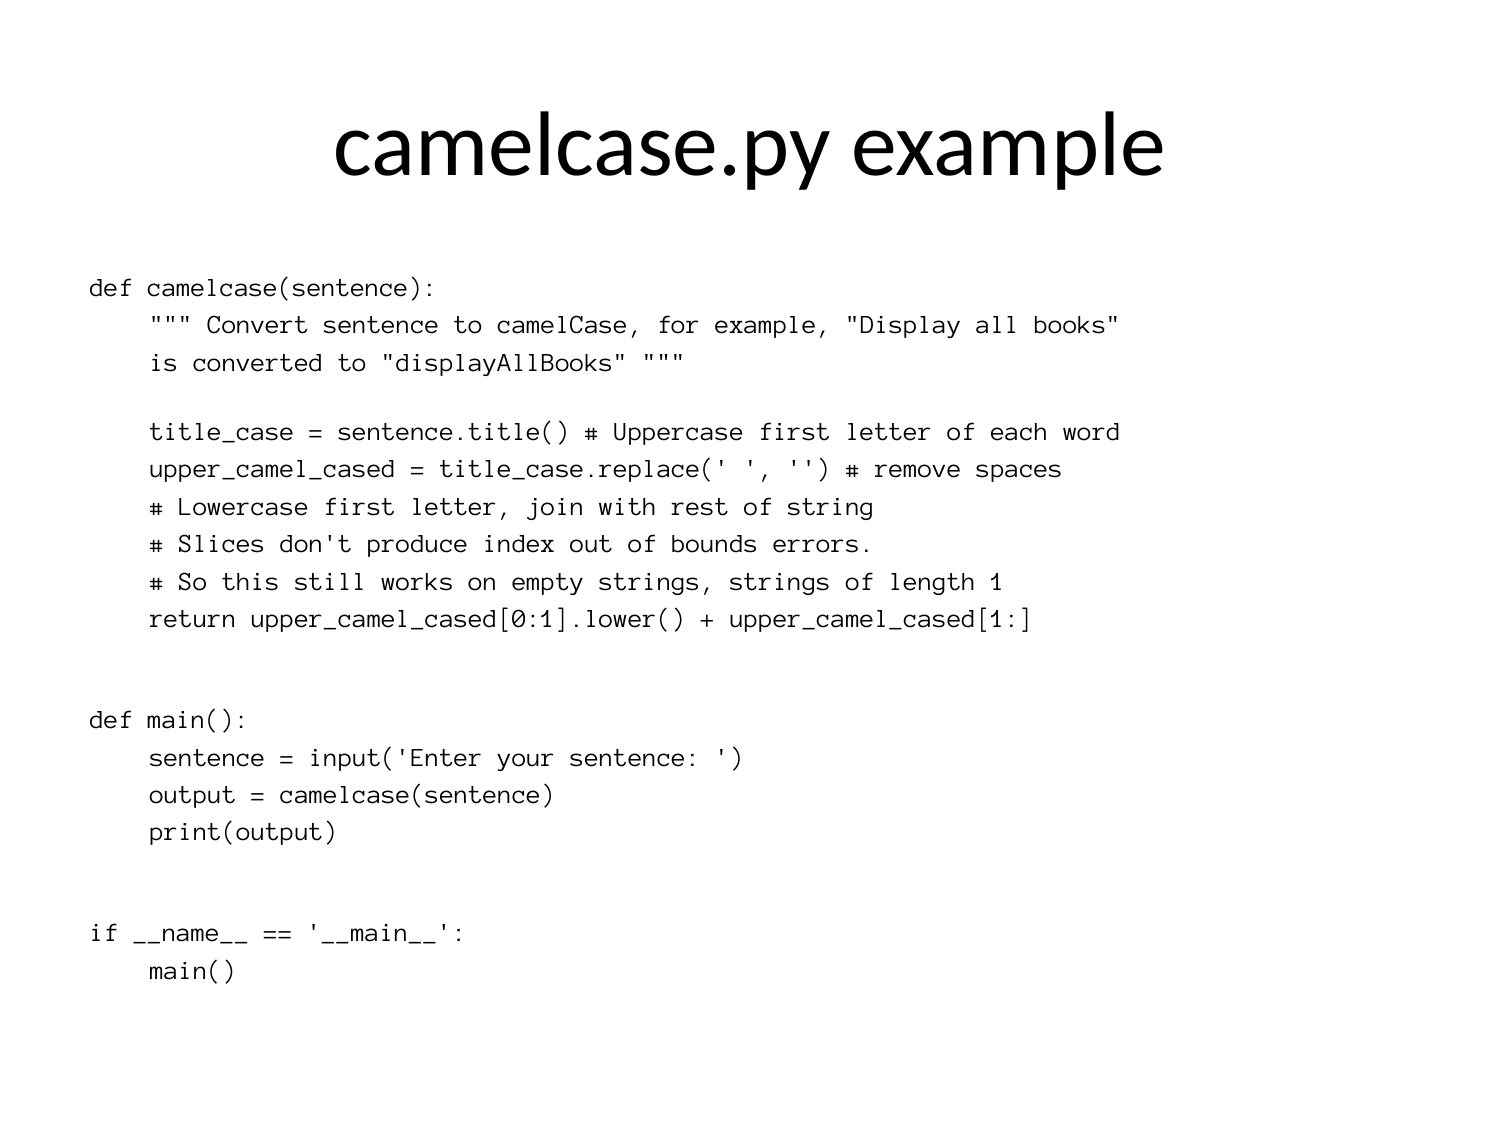

# camelcase.py example
def camelcase(sentence):
	""" Convert sentence to camelCase, for example, "Display all books"
	is converted to "displayAllBooks" """
	title_case = sentence.title() # Uppercase first letter of each word
	upper_camel_cased = title_case.replace(' ', '') # remove spaces
	# Lowercase first letter, join with rest of string
	# Slices don't produce index out of bounds errors.
	# So this still works on empty strings, strings of length 1
	return upper_camel_cased[0:1].lower() + upper_camel_cased[1:]
def main():
	sentence = input('Enter your sentence: ')
	output = camelcase(sentence)
	print(output)
if __name__ == '__main__':
	main()